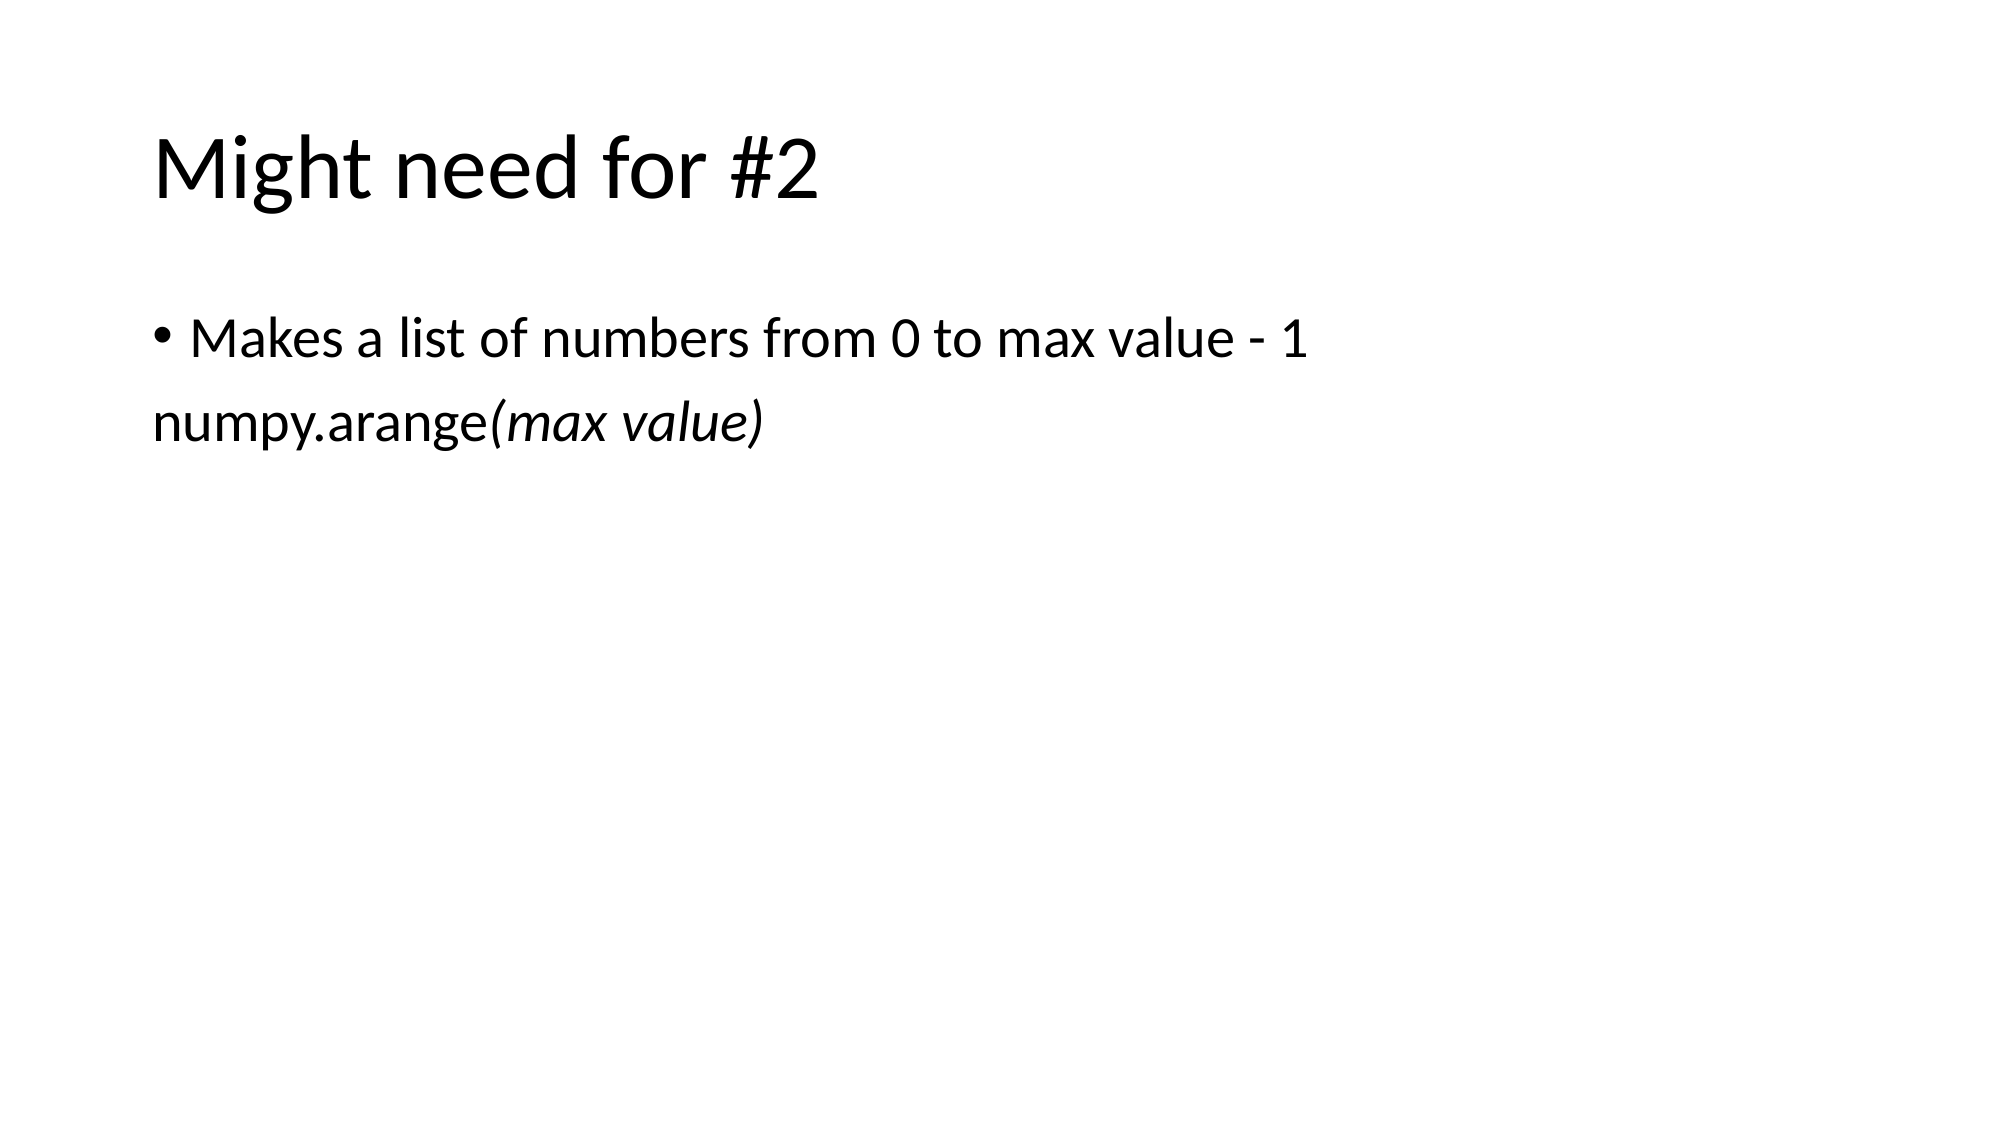

# Might need for #2
Makes a list of numbers from 0 to max value - 1
numpy.arange(max value)